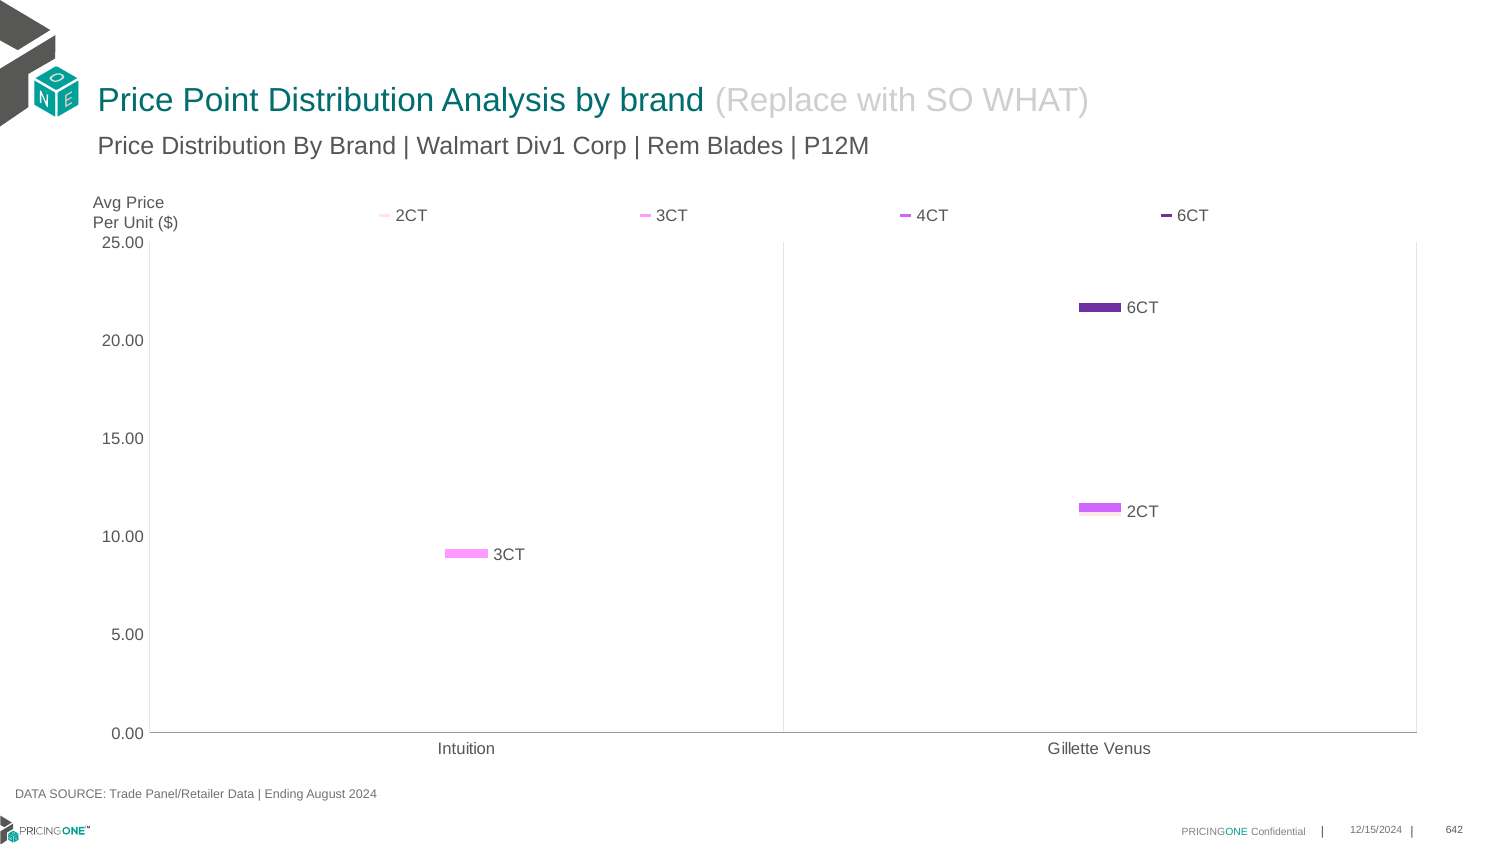

# Price Point Distribution Analysis by brand (Replace with SO WHAT)
Price Distribution By Brand | Walmart Div1 Corp | Rem Blades | P12M

### Chart

| Category | 2CT | 3CT | 4CT | 6CT |
|---|---|---|---|---|
| Intuition | None | 9.115782449115782 | None | None |
| Gillette Venus | 11.281967213114754 | None | 11.473127753303965 | 21.655172413793103 |
Avg Price
Per Unit ($)
DATA SOURCE: Trade Panel/Retailer Data | Ending August 2024
12/15/2024
642